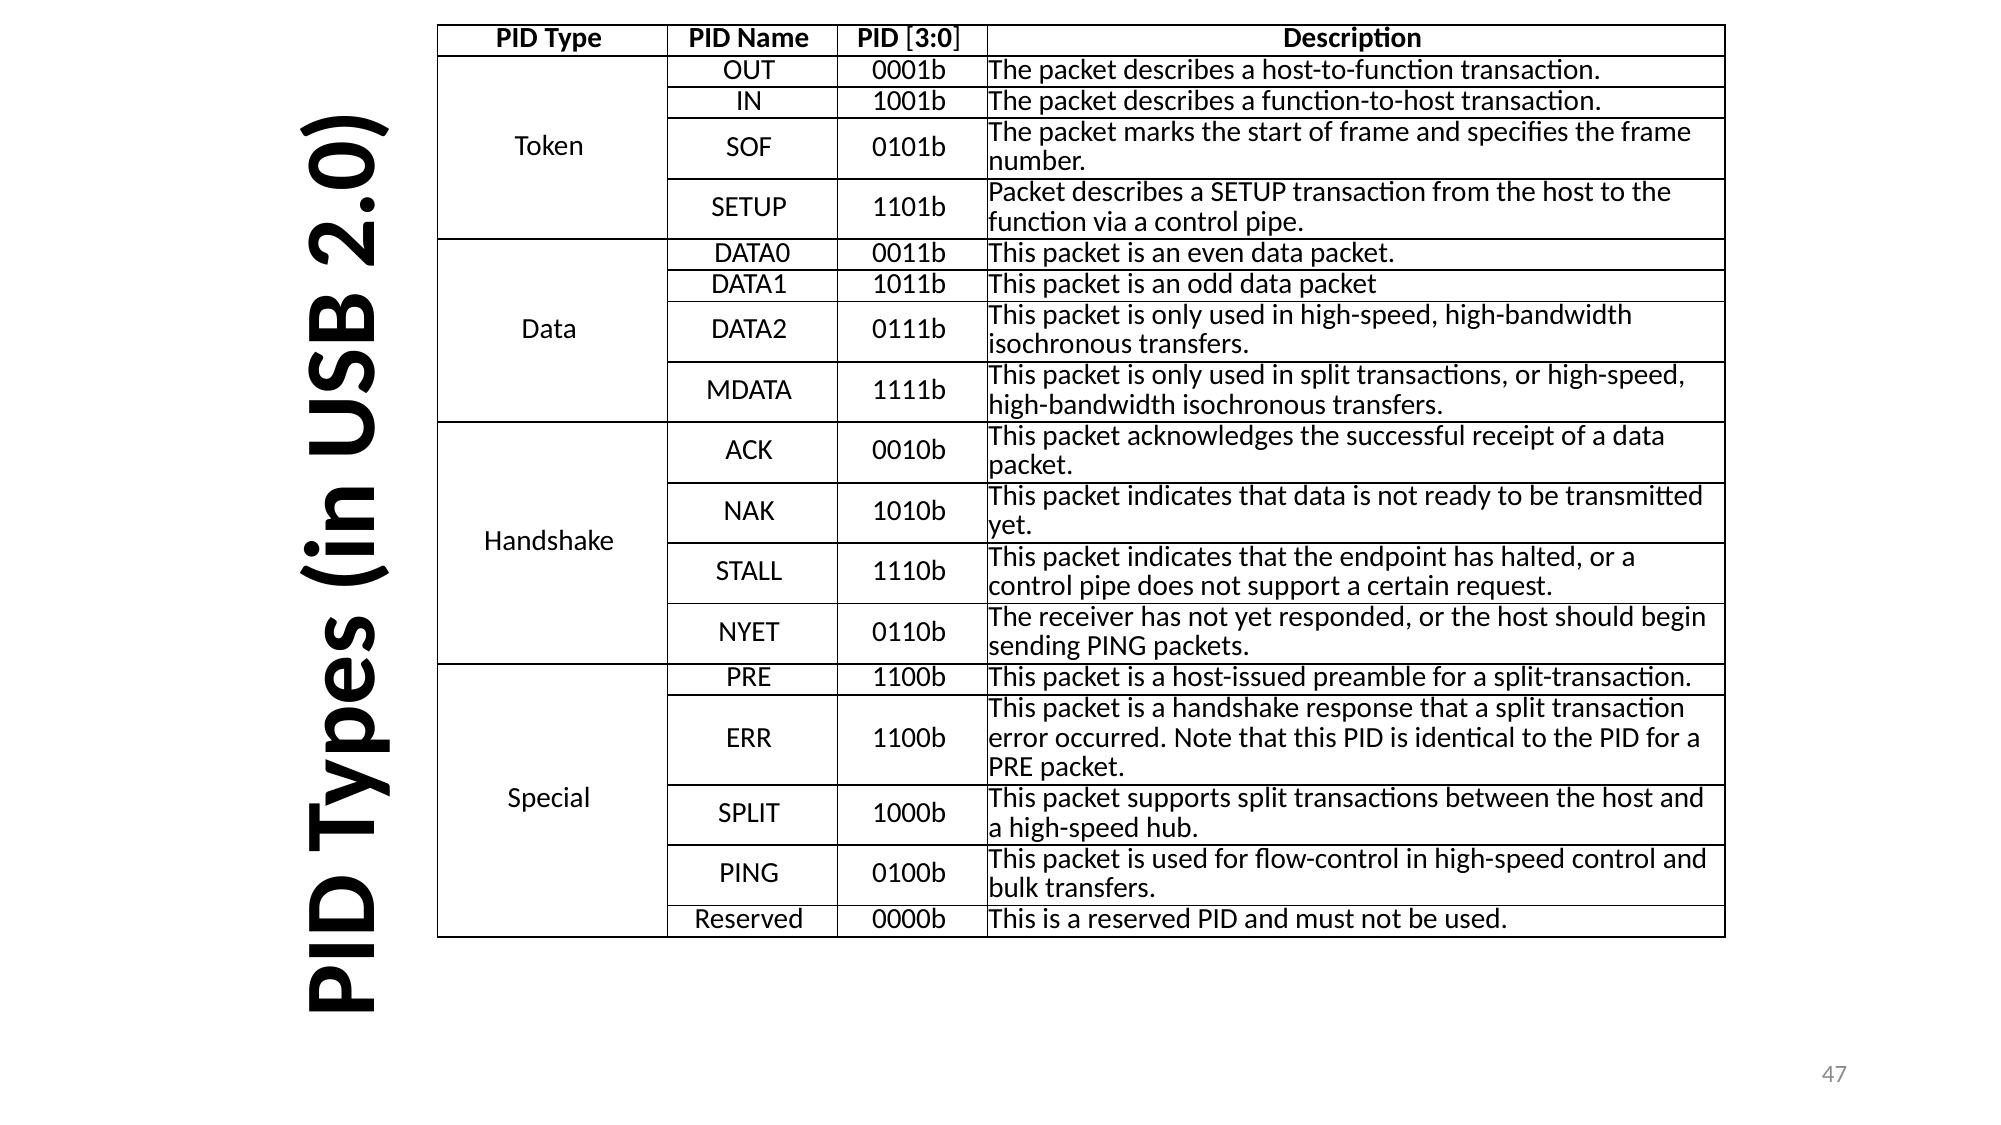

| PID Type | PID Name | PID [3:0] | Description |
| --- | --- | --- | --- |
| Token | OUT | 0001b | The packet describes a host-to-function transaction. |
|  | IN | 1001b | The packet describes a function-to-host transaction. |
|  | SOF | 0101b | The packet marks the start of frame and specifies the frame number. |
|  | SETUP | 1101b | Packet describes a SETUP transaction from the host to the function via a control pipe. |
| Data | DATA0 | 0011b | This packet is an even data packet. |
|  | DATA1 | 1011b | This packet is an odd data packet |
|  | DATA2 | 0111b | This packet is only used in high-speed, high-bandwidth isochronous transfers. |
|  | MDATA | 1111b | This packet is only used in split transactions, or high-speed, high-bandwidth isochronous transfers. |
| Handshake | ACK | 0010b | This packet acknowledges the successful receipt of a data packet. |
|  | NAK | 1010b | This packet indicates that data is not ready to be transmitted yet. |
|  | STALL | 1110b | This packet indicates that the endpoint has halted, or a control pipe does not support a certain request. |
|  | NYET | 0110b | The receiver has not yet responded, or the host should begin sending PING packets. |
| Special | PRE | 1100b | This packet is a host-issued preamble for a split-transaction. |
|  | ERR | 1100b | This packet is a handshake response that a split transaction error occurred. Note that this PID is identical to the PID for a PRE packet. |
|  | SPLIT | 1000b | This packet supports split transactions between the host and a high-speed hub. |
|  | PING | 0100b | This packet is used for flow-control in high-speed control and bulk transfers. |
|  | Reserved | 0000b | This is a reserved PID and must not be used. |
 PID Types (in USB 2.0)
47